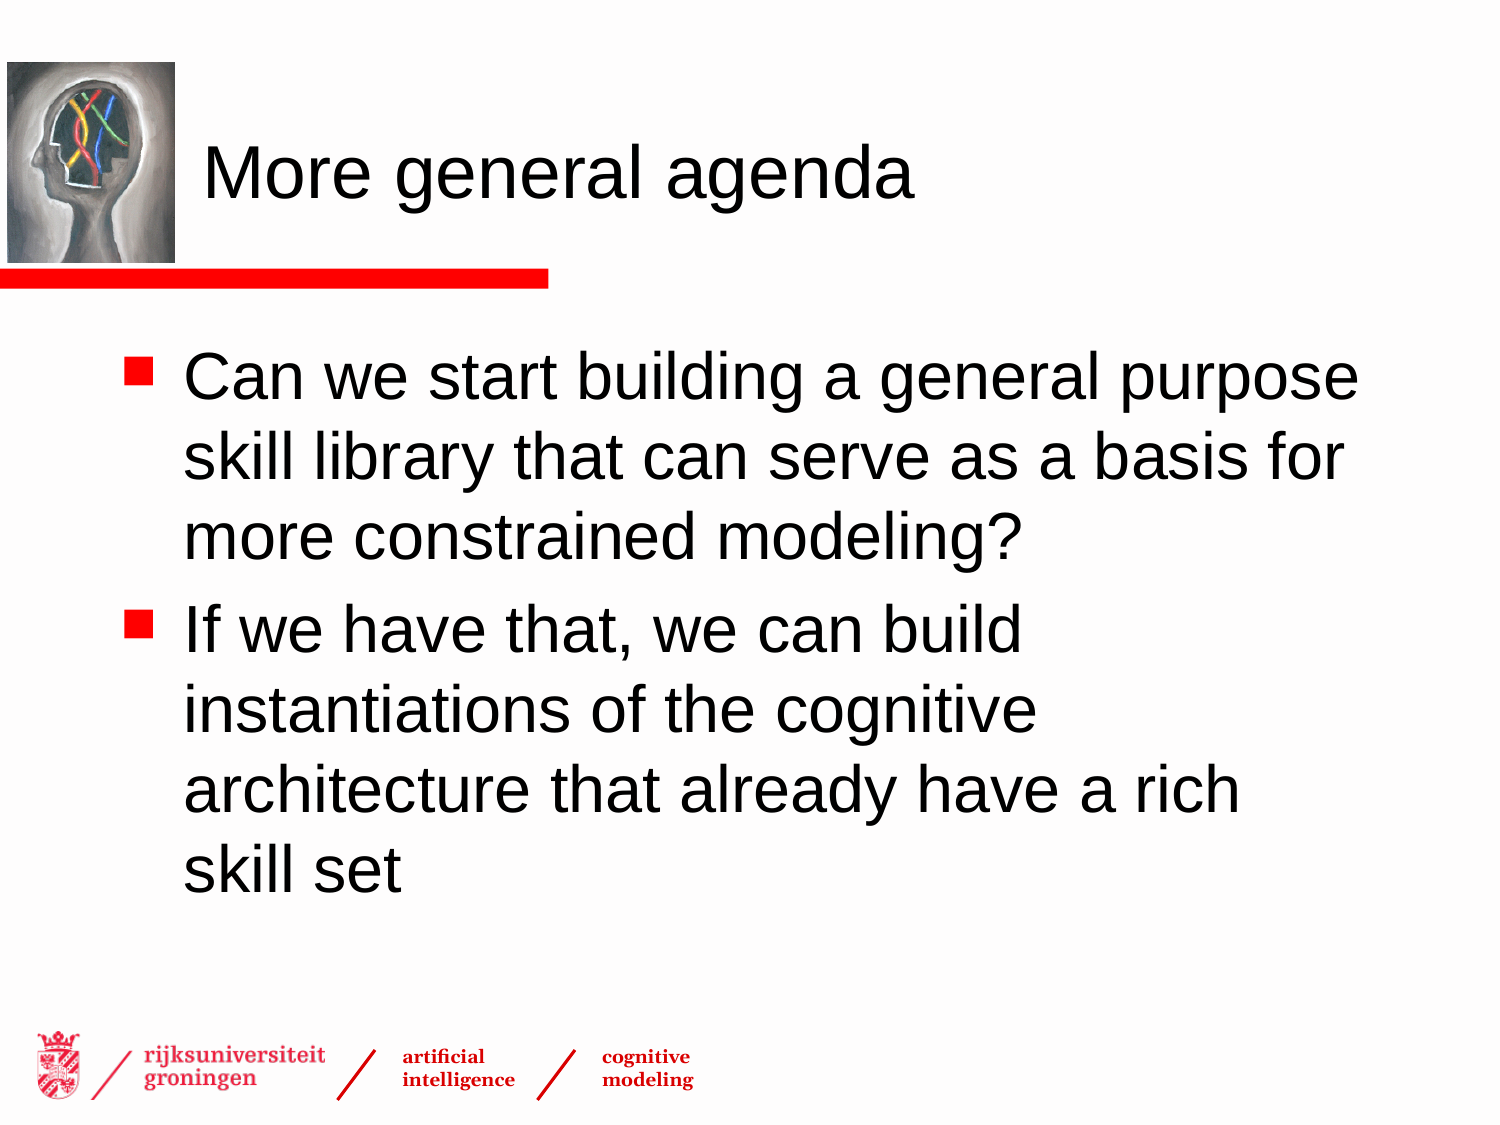

# More general agenda
Can we start building a general purpose skill library that can serve as a basis for more constrained modeling?
If we have that, we can build instantiations of the cognitive architecture that already have a rich skill set